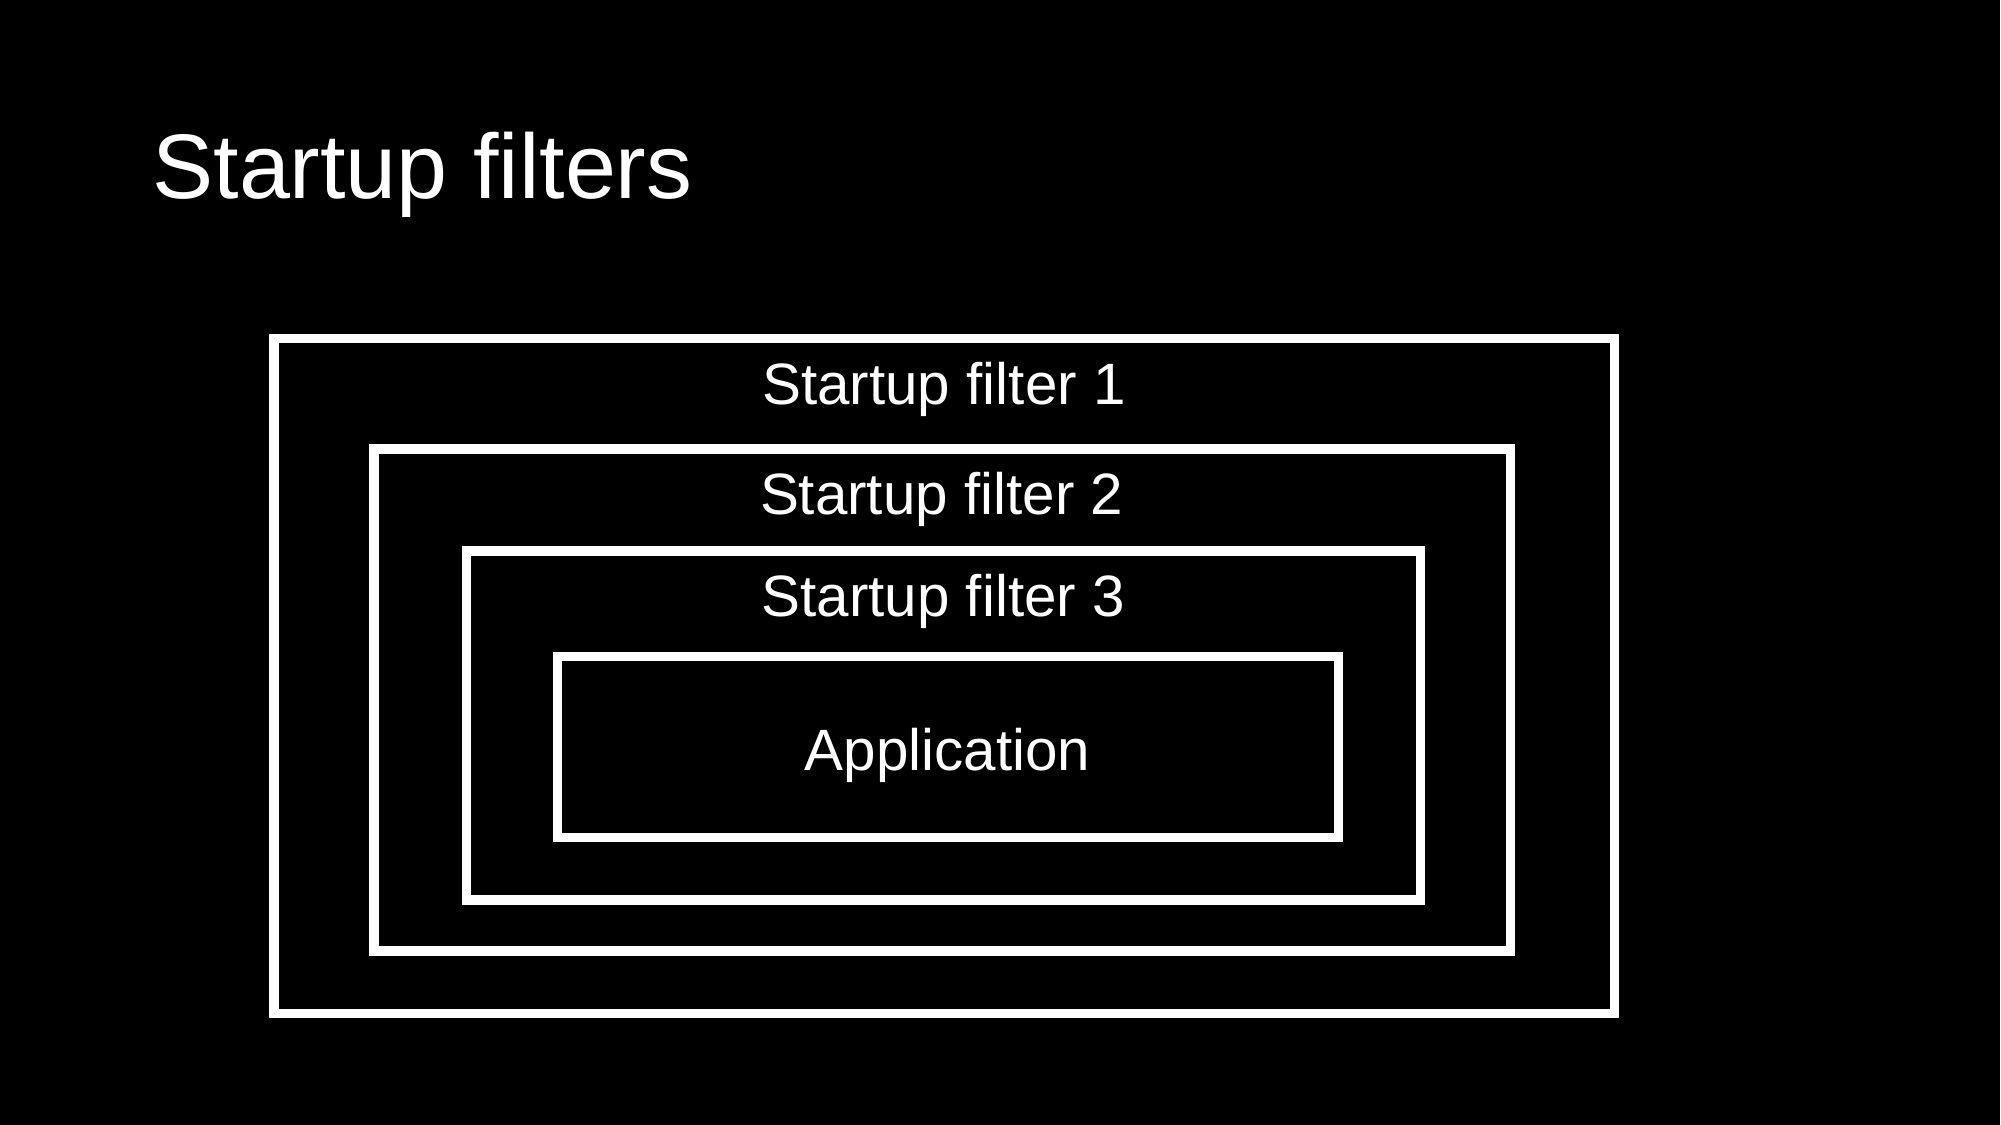

# Startup filters
Startup filter 1
Startup filter 2
Startup filter 3
Application